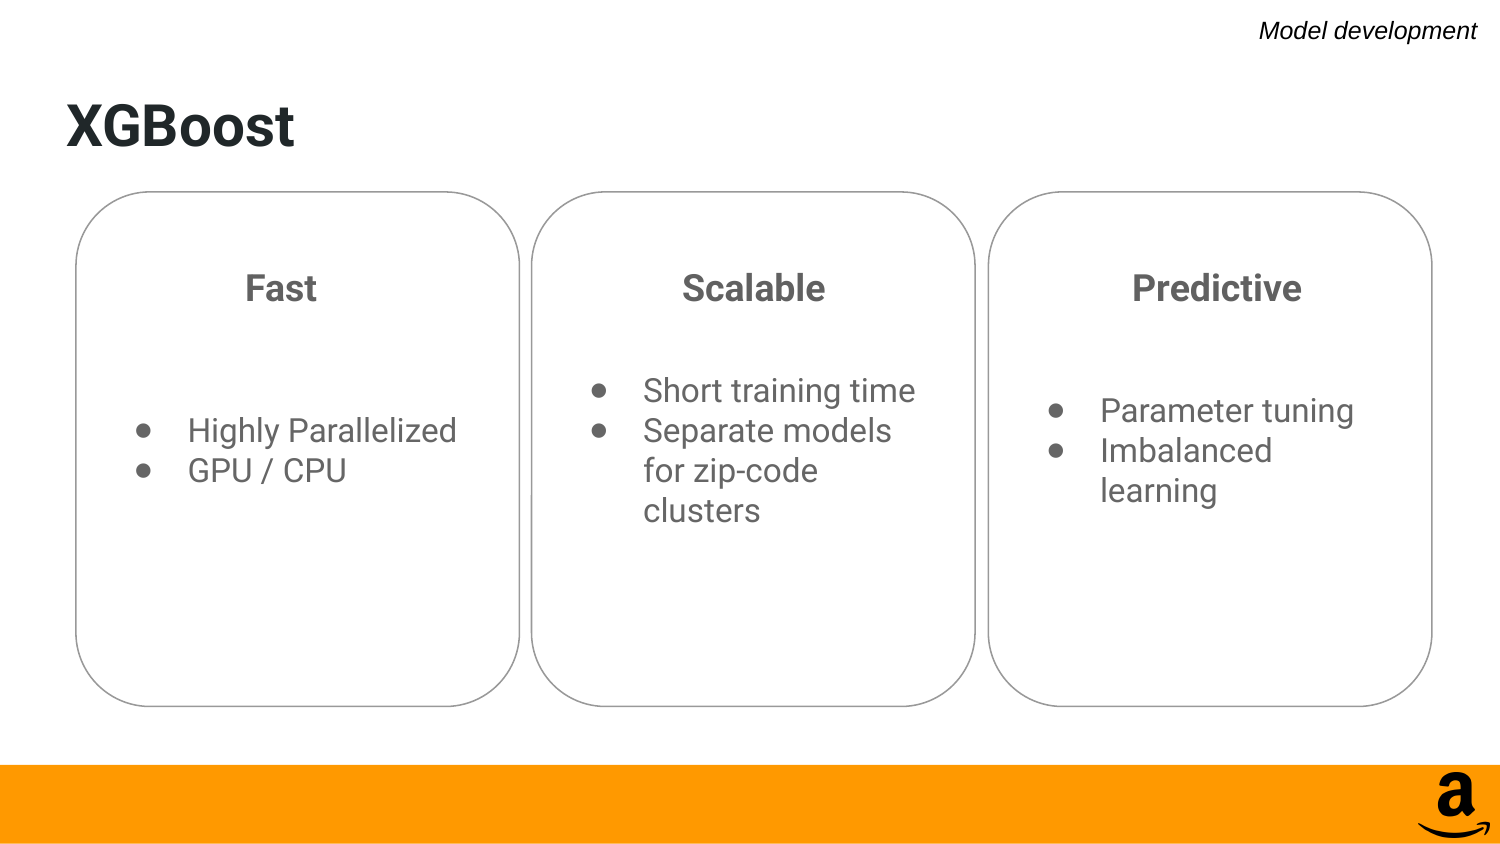

Model development
# XGBoost
Highly Parallelized
GPU / CPU
Short training time
Separate models for zip-code clusters
Parameter tuning
Imbalanced learning
Fast

Scalable

Predictive